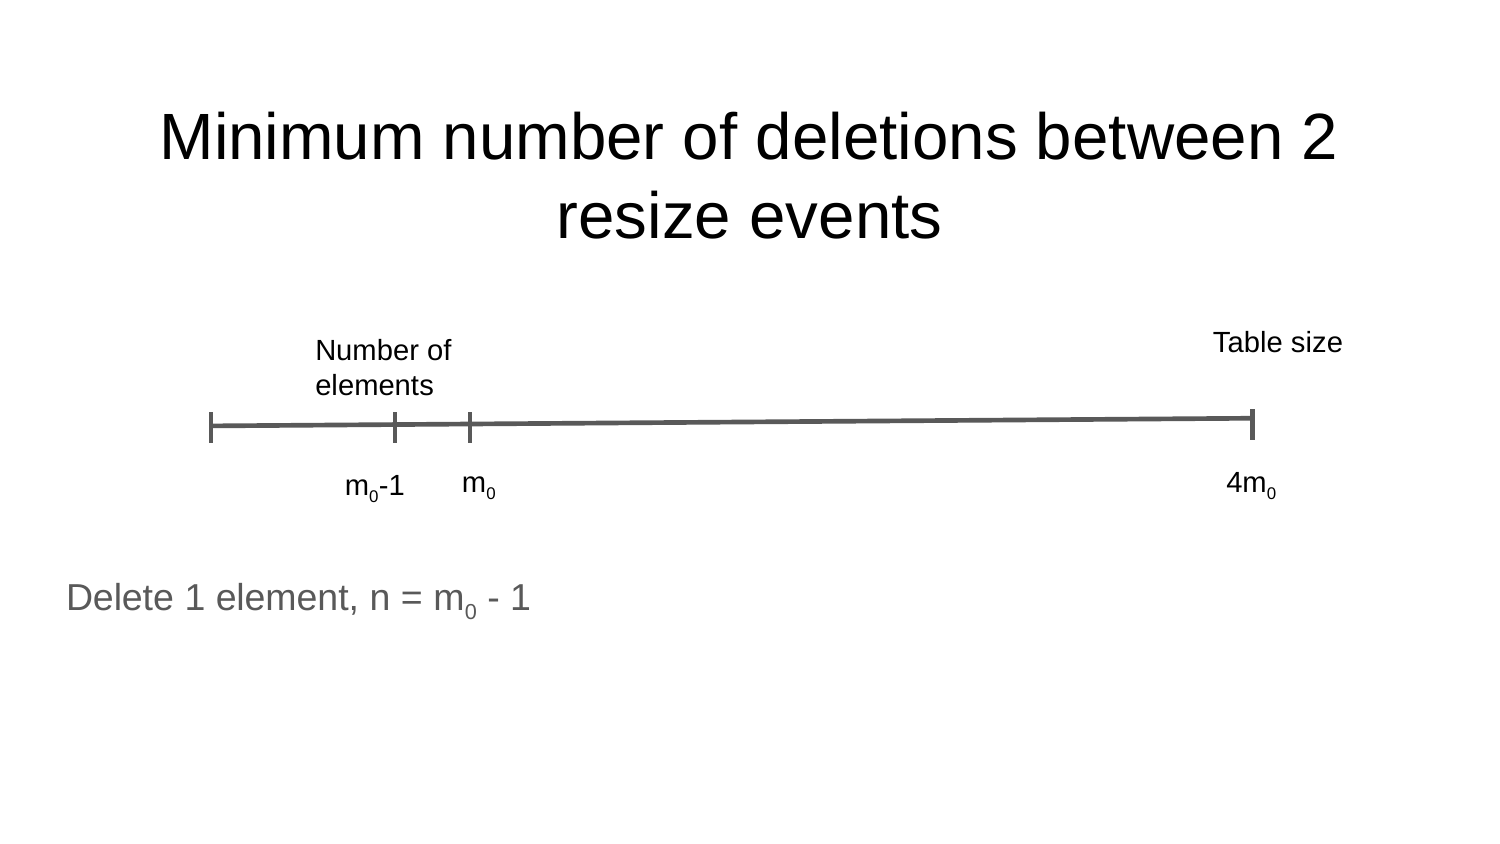

# Minimum number of deletions between 2 resize events
Table size
Number of
elements
m0
4m0
m0-1
Delete 1 element, n = m0 - 1